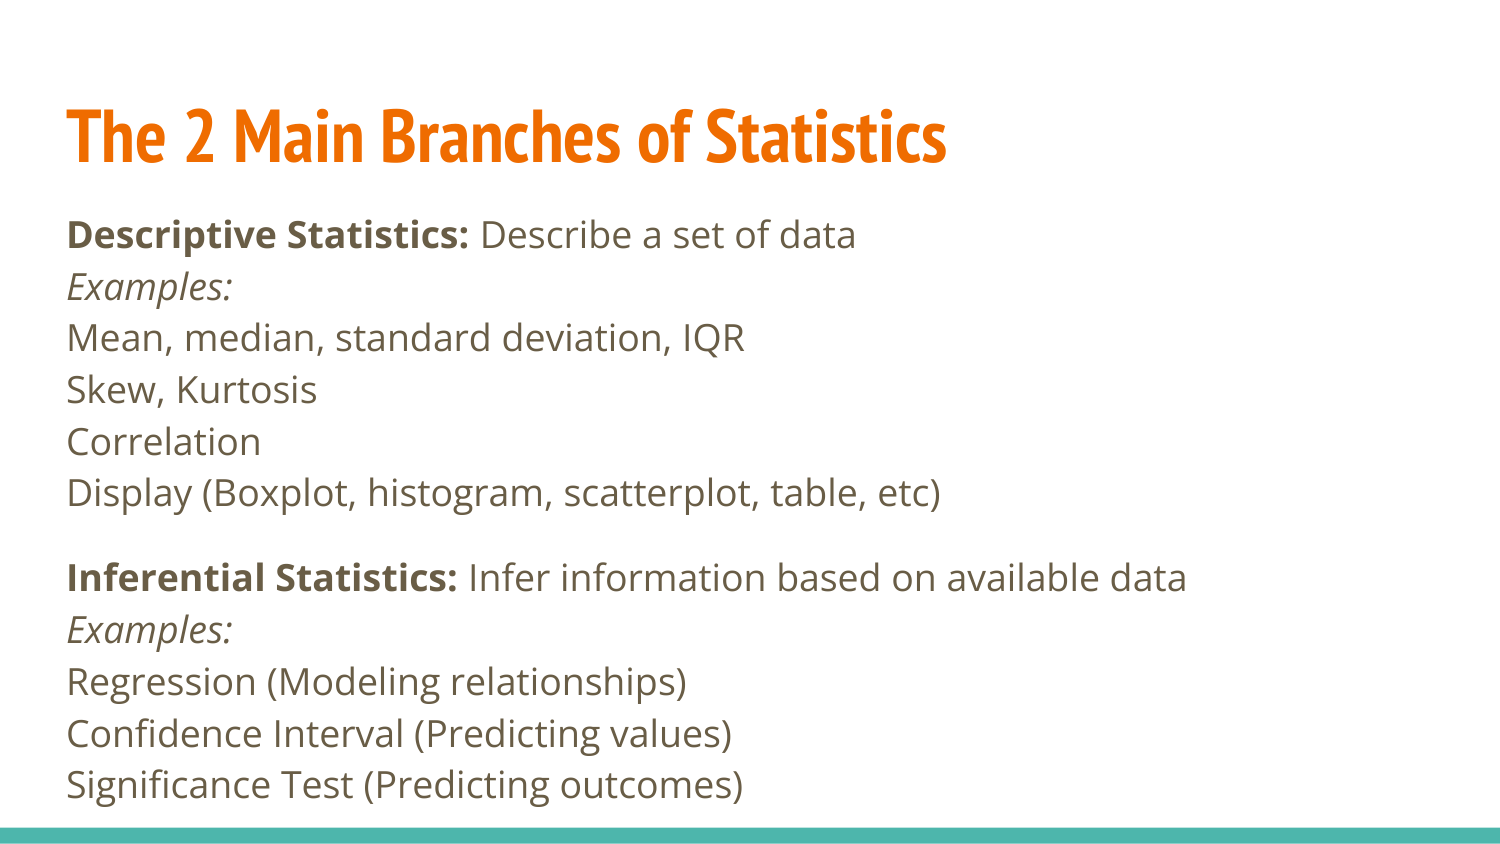

# The 2 Main Branches of Statistics
Descriptive Statistics: Describe a set of data
Examples:
Mean, median, standard deviation, IQR
Skew, Kurtosis
Correlation
Display (Boxplot, histogram, scatterplot, table, etc)
Inferential Statistics: Infer information based on available data
Examples:
Regression (Modeling relationships)
Confidence Interval (Predicting values)
Significance Test (Predicting outcomes)